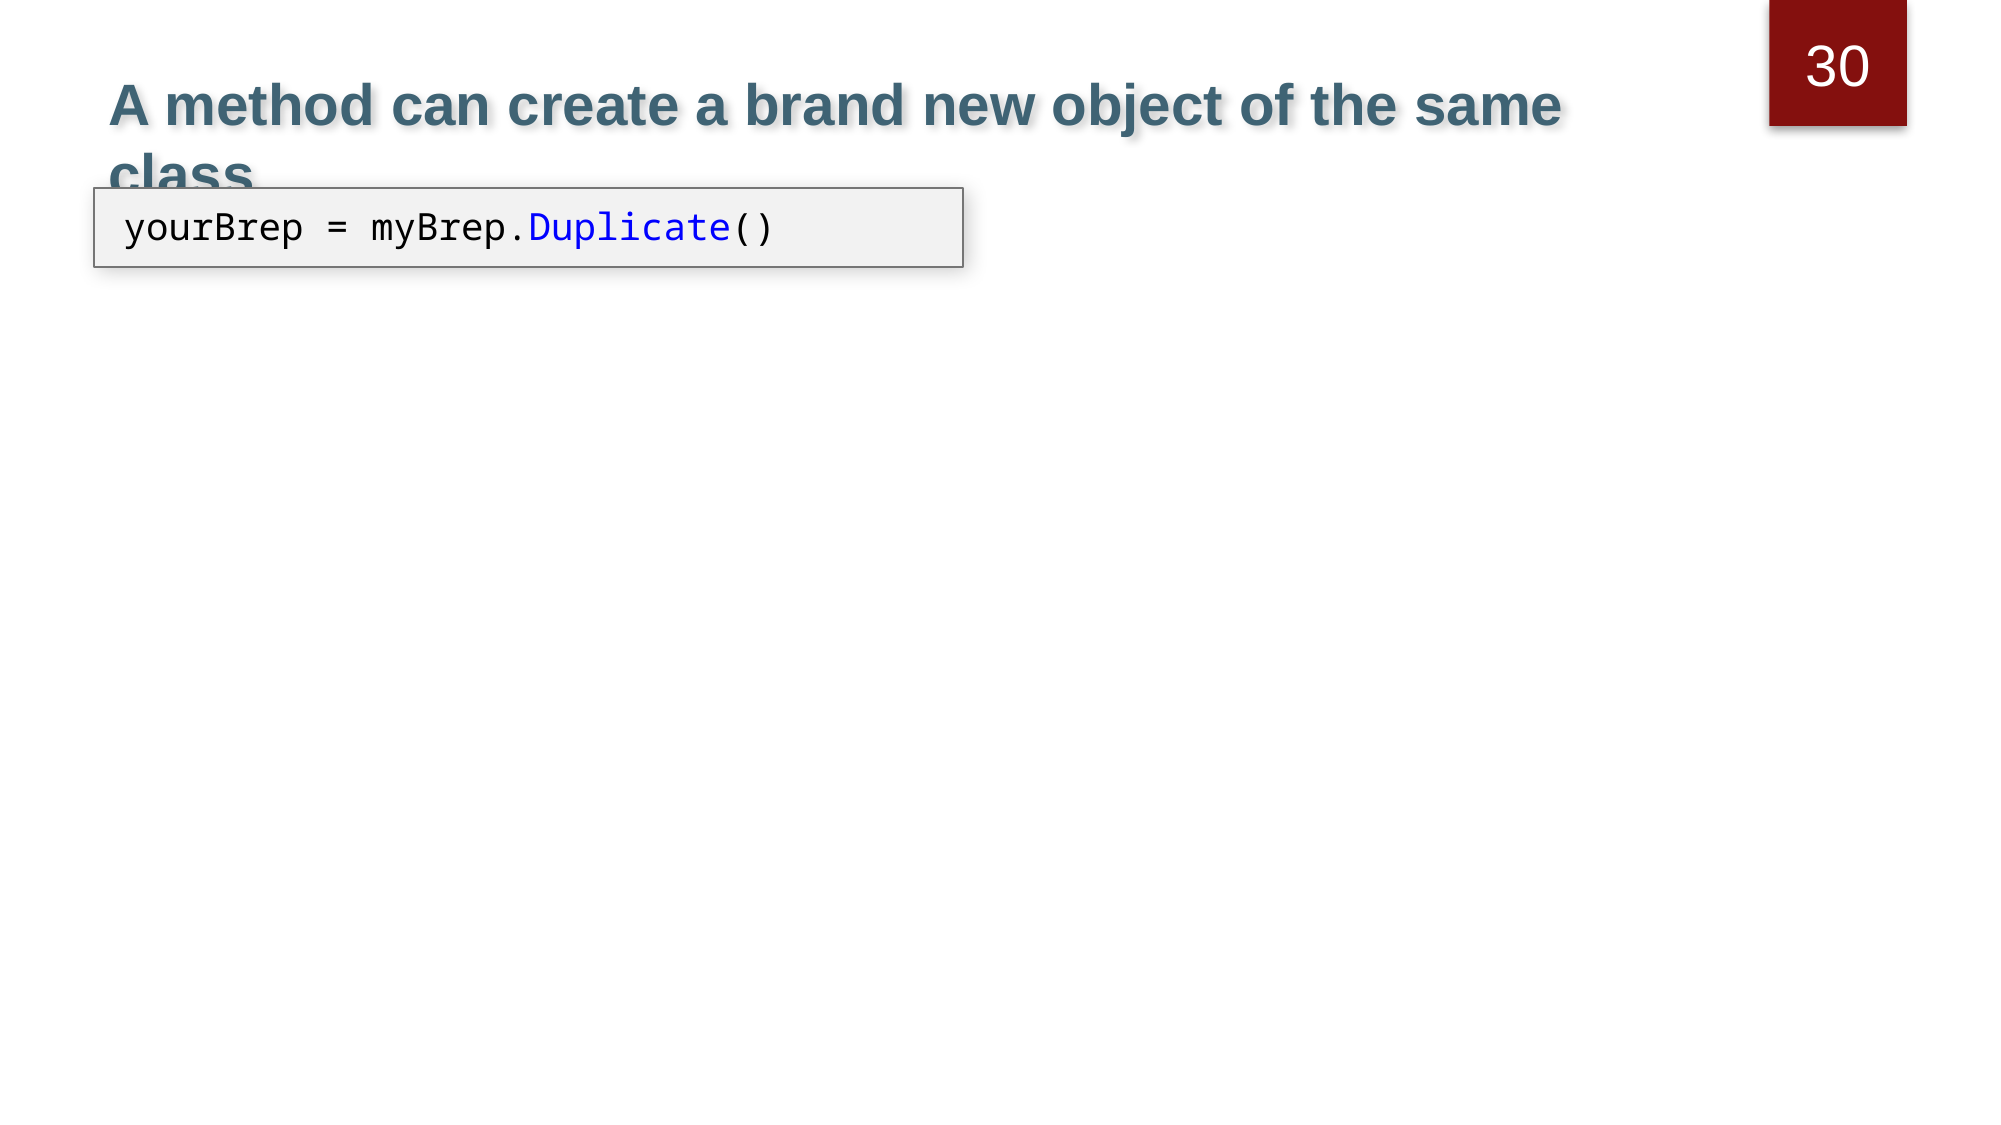

30
# A method can create a brand new object of the same class
yourBrep = myBrep.Duplicate()